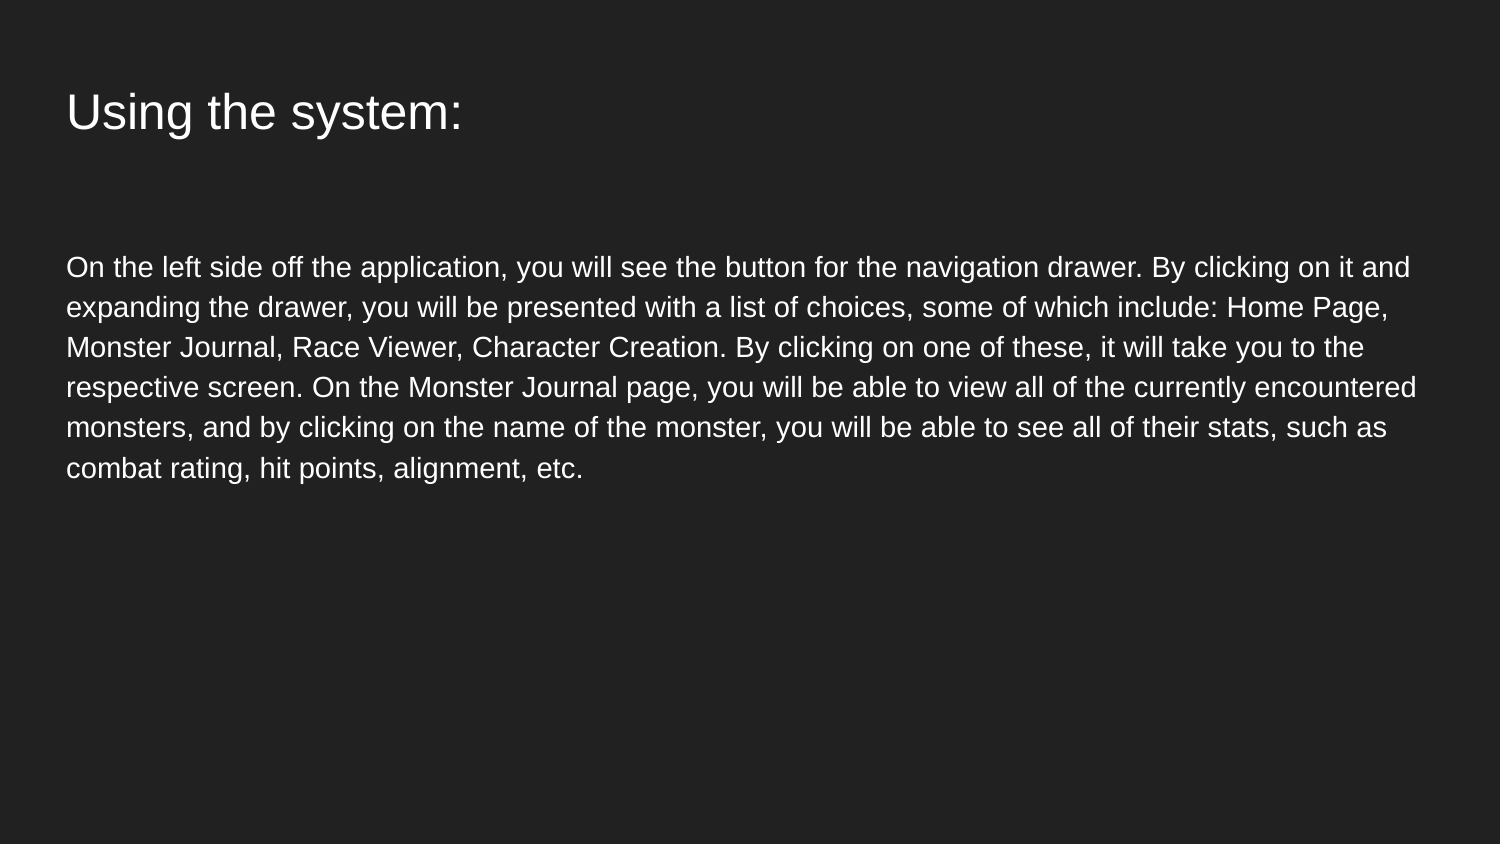

# Using the system:
On the left side off the application, you will see the button for the navigation drawer. By clicking on it and expanding the drawer, you will be presented with a list of choices, some of which include: Home Page, Monster Journal, Race Viewer, Character Creation. By clicking on one of these, it will take you to the respective screen. On the Monster Journal page, you will be able to view all of the currently encountered monsters, and by clicking on the name of the monster, you will be able to see all of their stats, such as combat rating, hit points, alignment, etc.